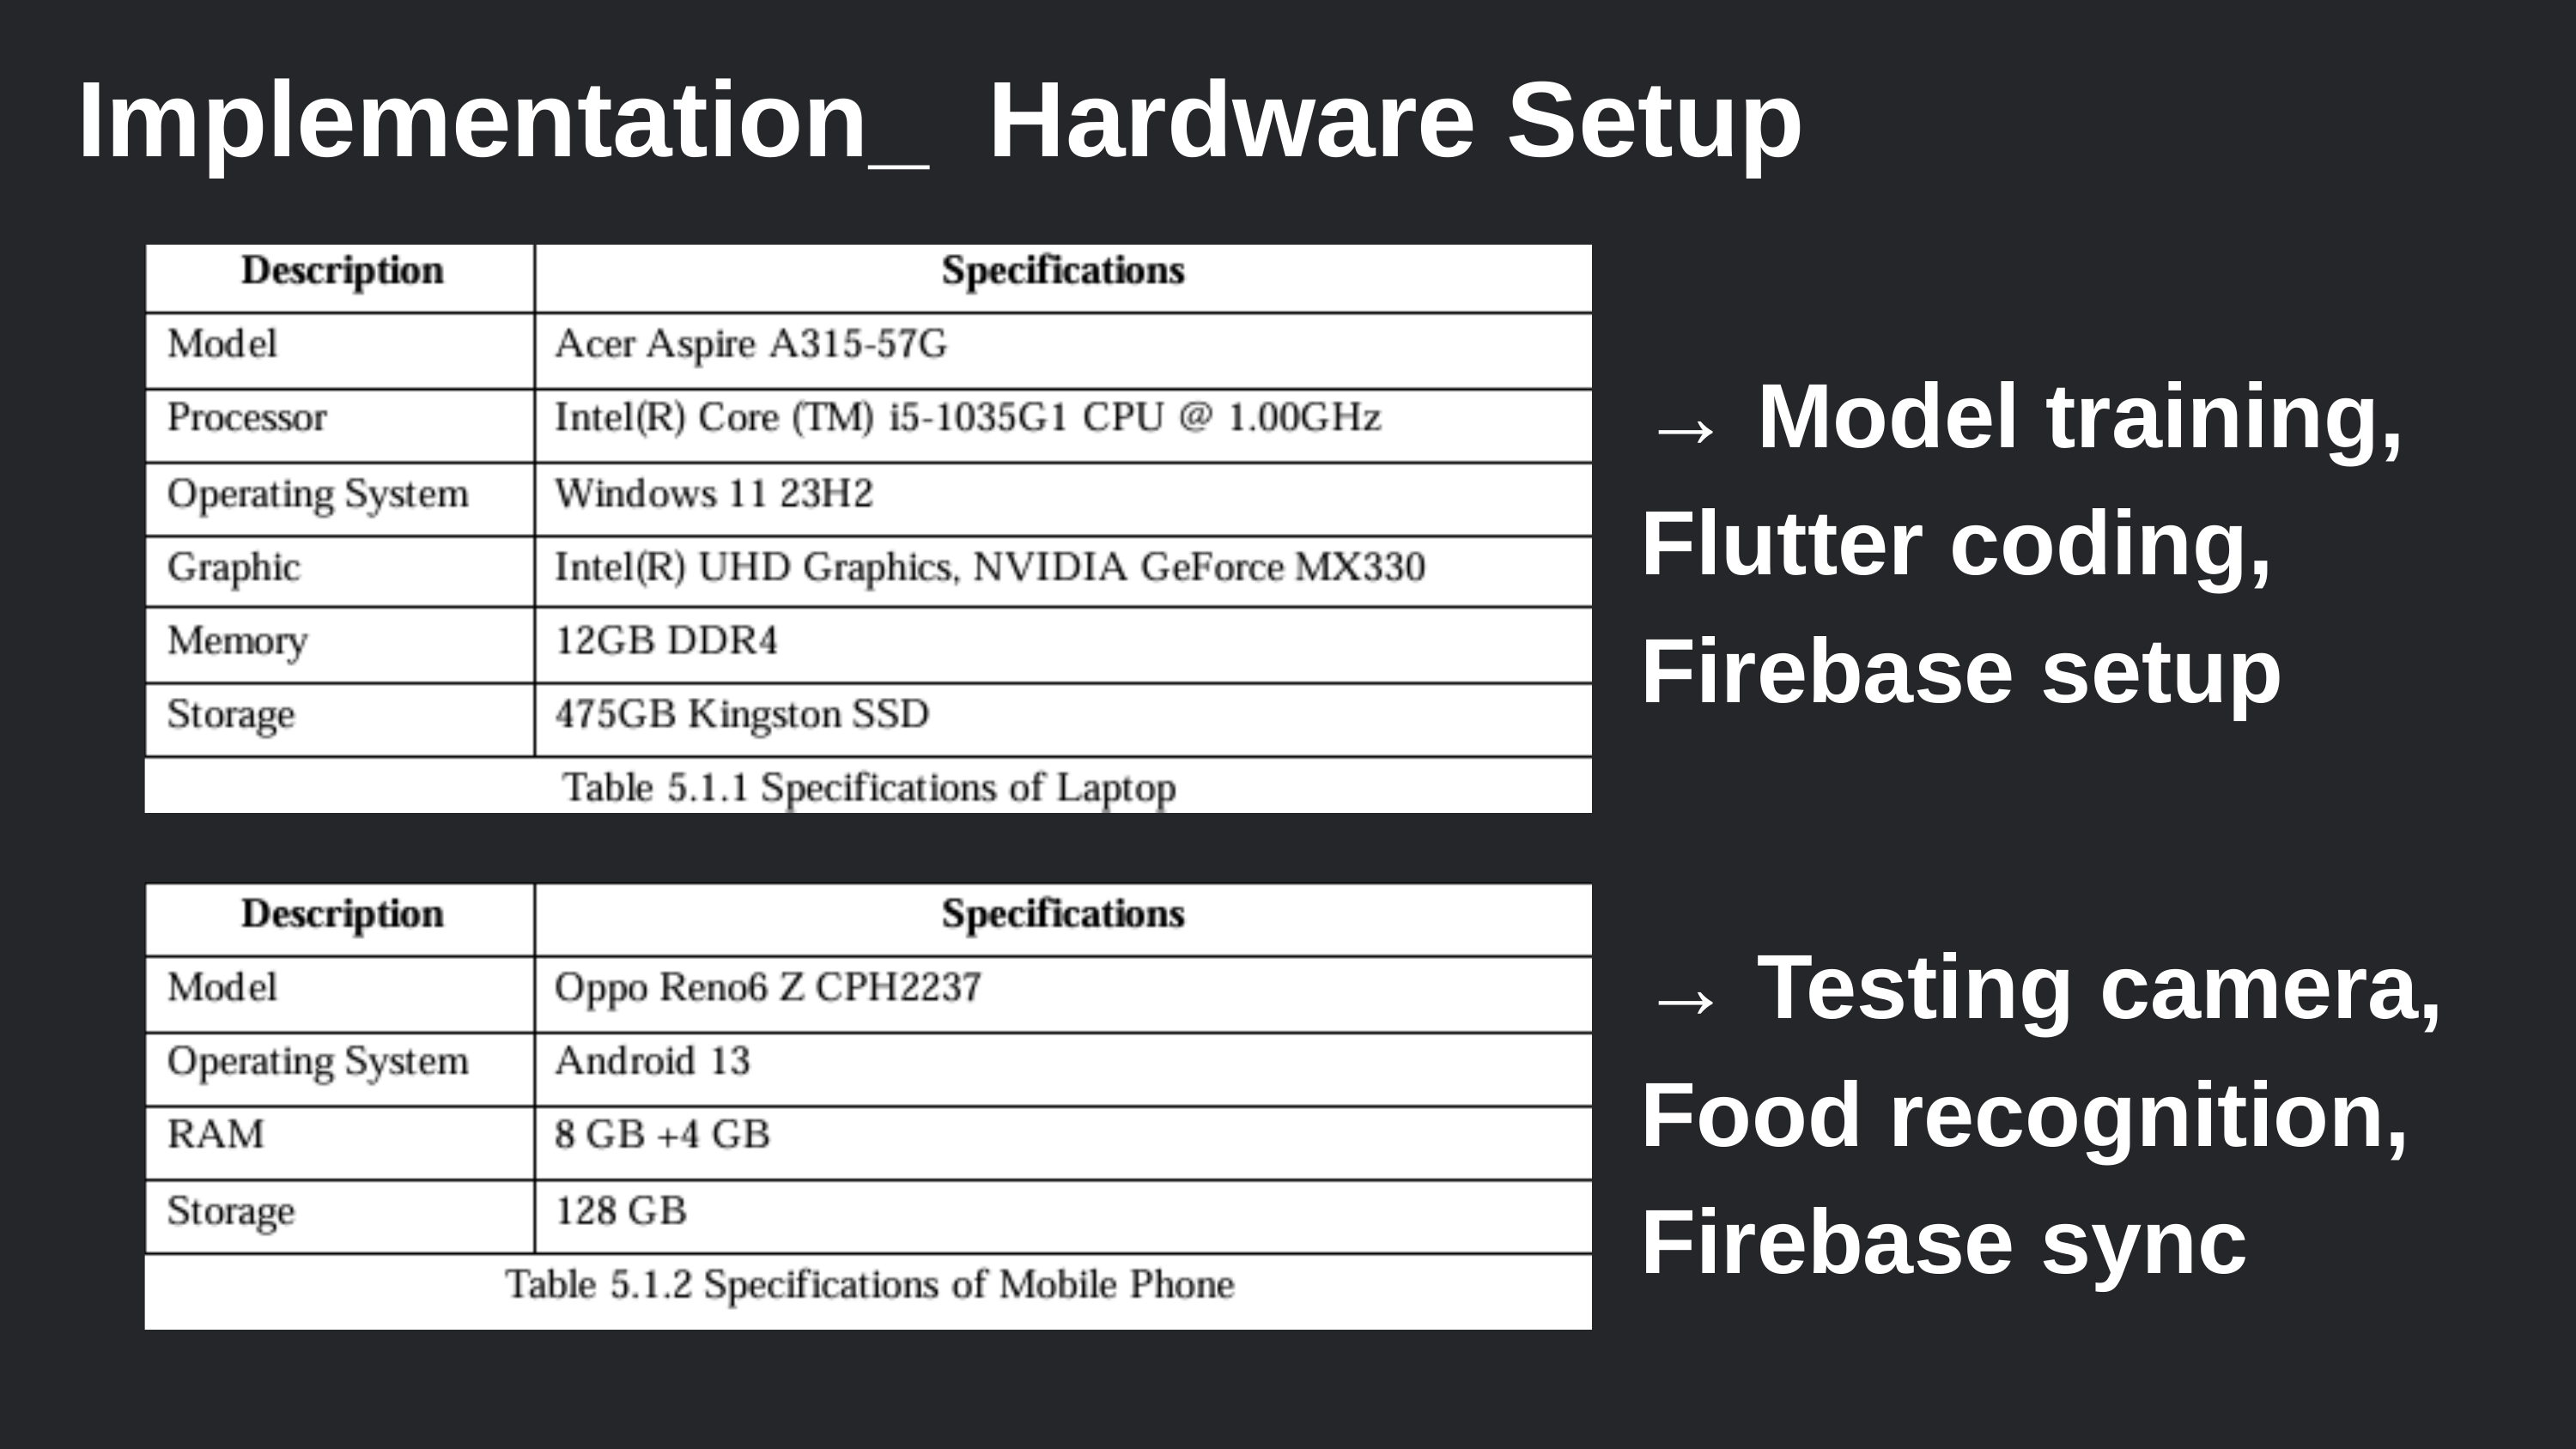

Implementation_  Hardware Setup

→ Model training, Flutter coding, Firebase setup

→ Testing camera, Food recognition, Firebase sync